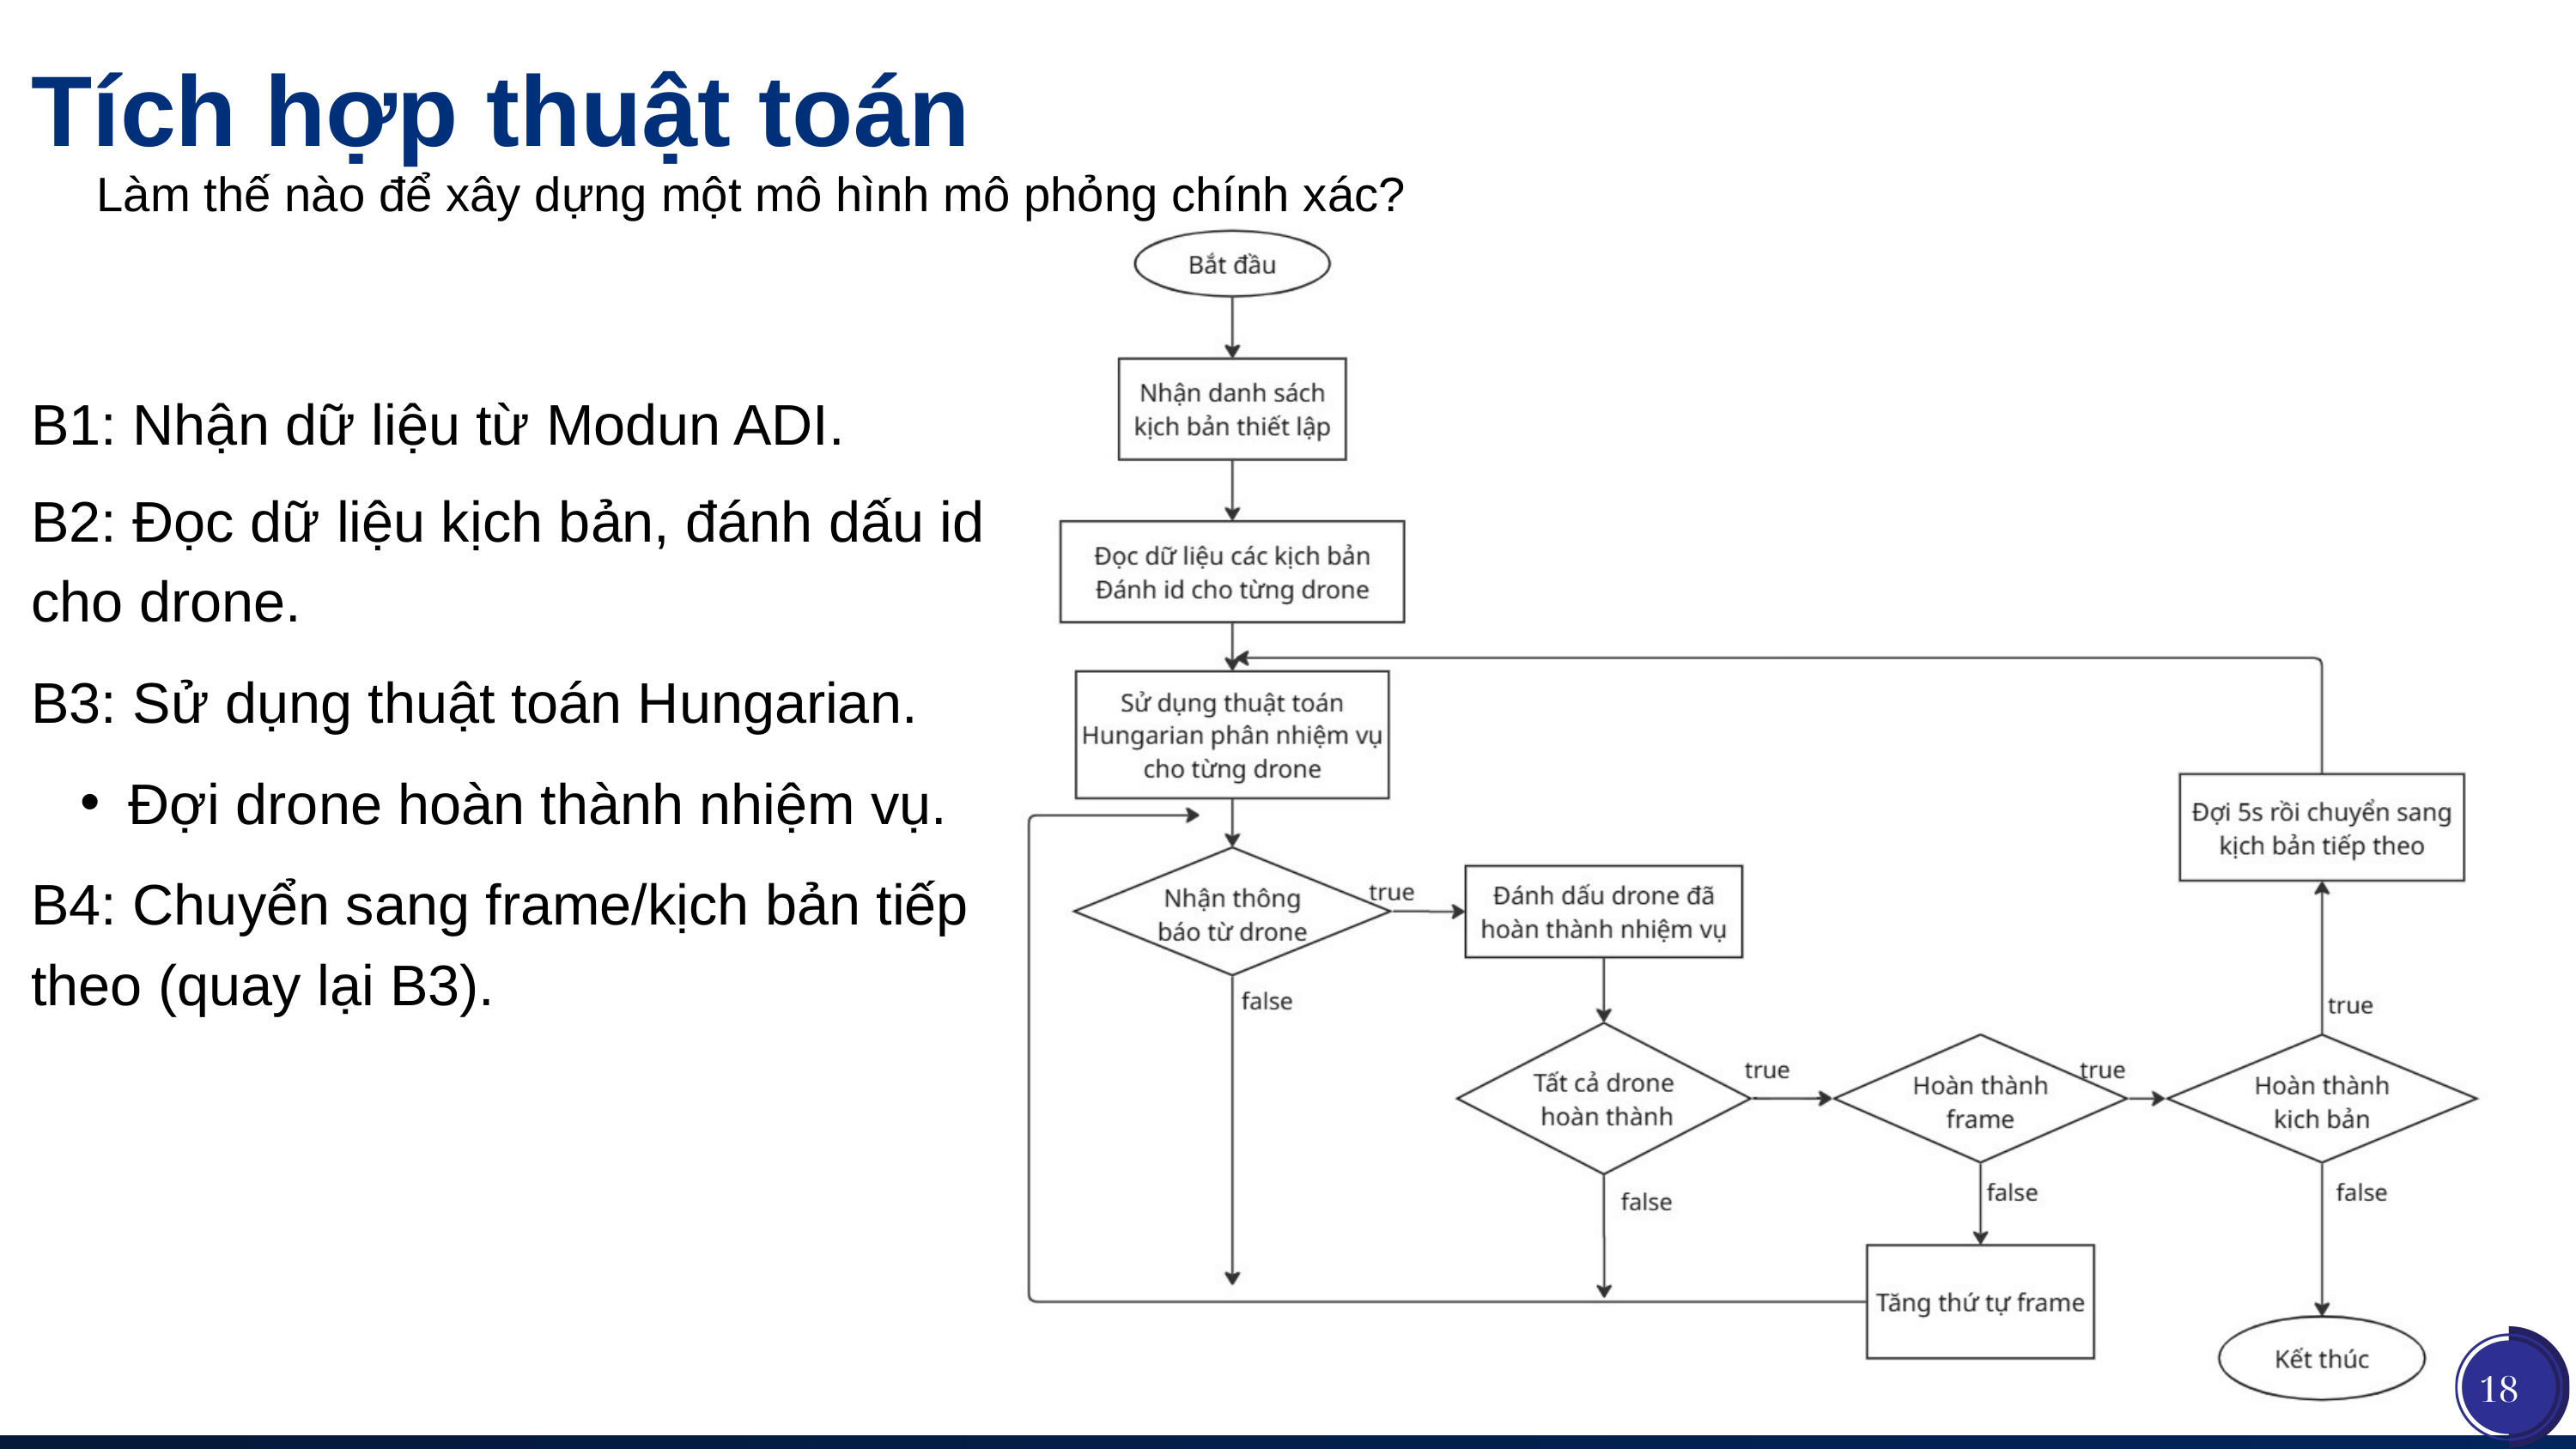

Tích hợp thuật toán
Làm thế nào để xây dựng một mô hình mô phỏng chính xác?

B1: Nhận dữ liệu từ Modun ADI.
B2: Đọc dữ liệu kịch bản, đánh dấu id cho drone.
B3: Sử dụng thuật toán Hungarian.
Đợi drone hoàn thành nhiệm vụ.
B4: Chuyển sang frame/kịch bản tiếp theo (quay lại B3).

18